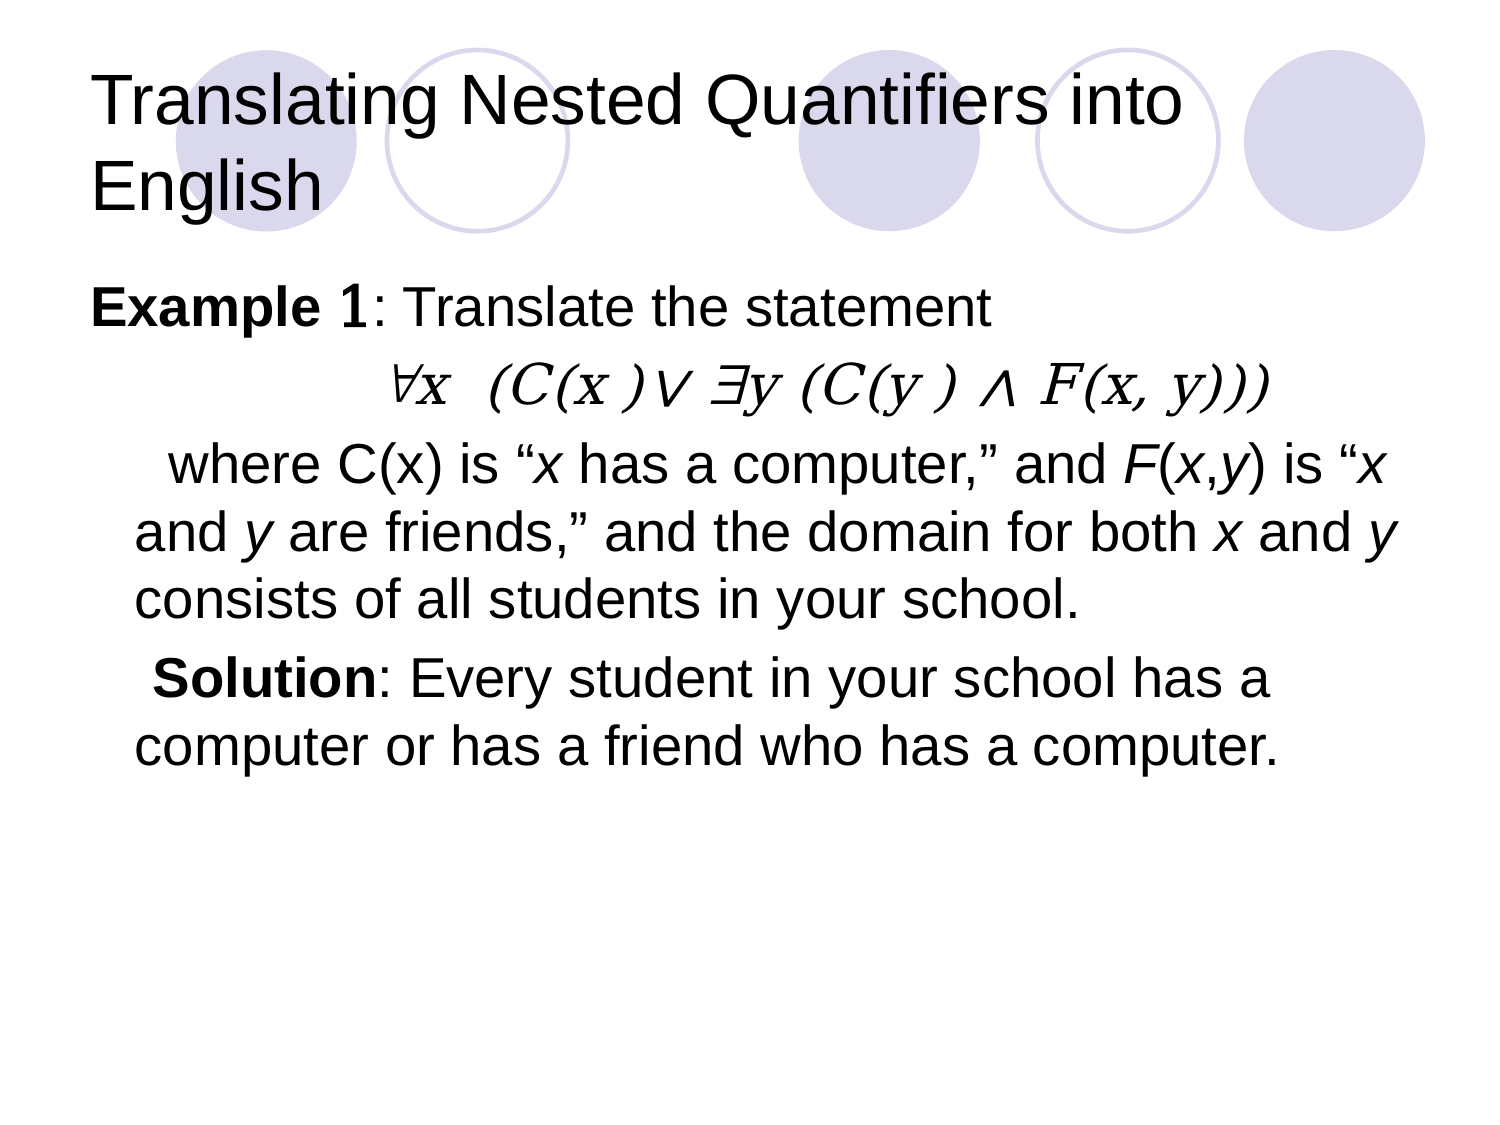

# Translating Nested Quantifiers into English
Example 1: Translate the statement
                ∀x  (C(x )∨ ∃y (C(y ) ∧ F(x, y)))
     where C(x) is “x has a computer,” and F(x,y) is “x and y are friends,” and the domain for both x and y consists of all students in your school.
    Solution: Every student in your school has a computer or has a friend who has a computer.